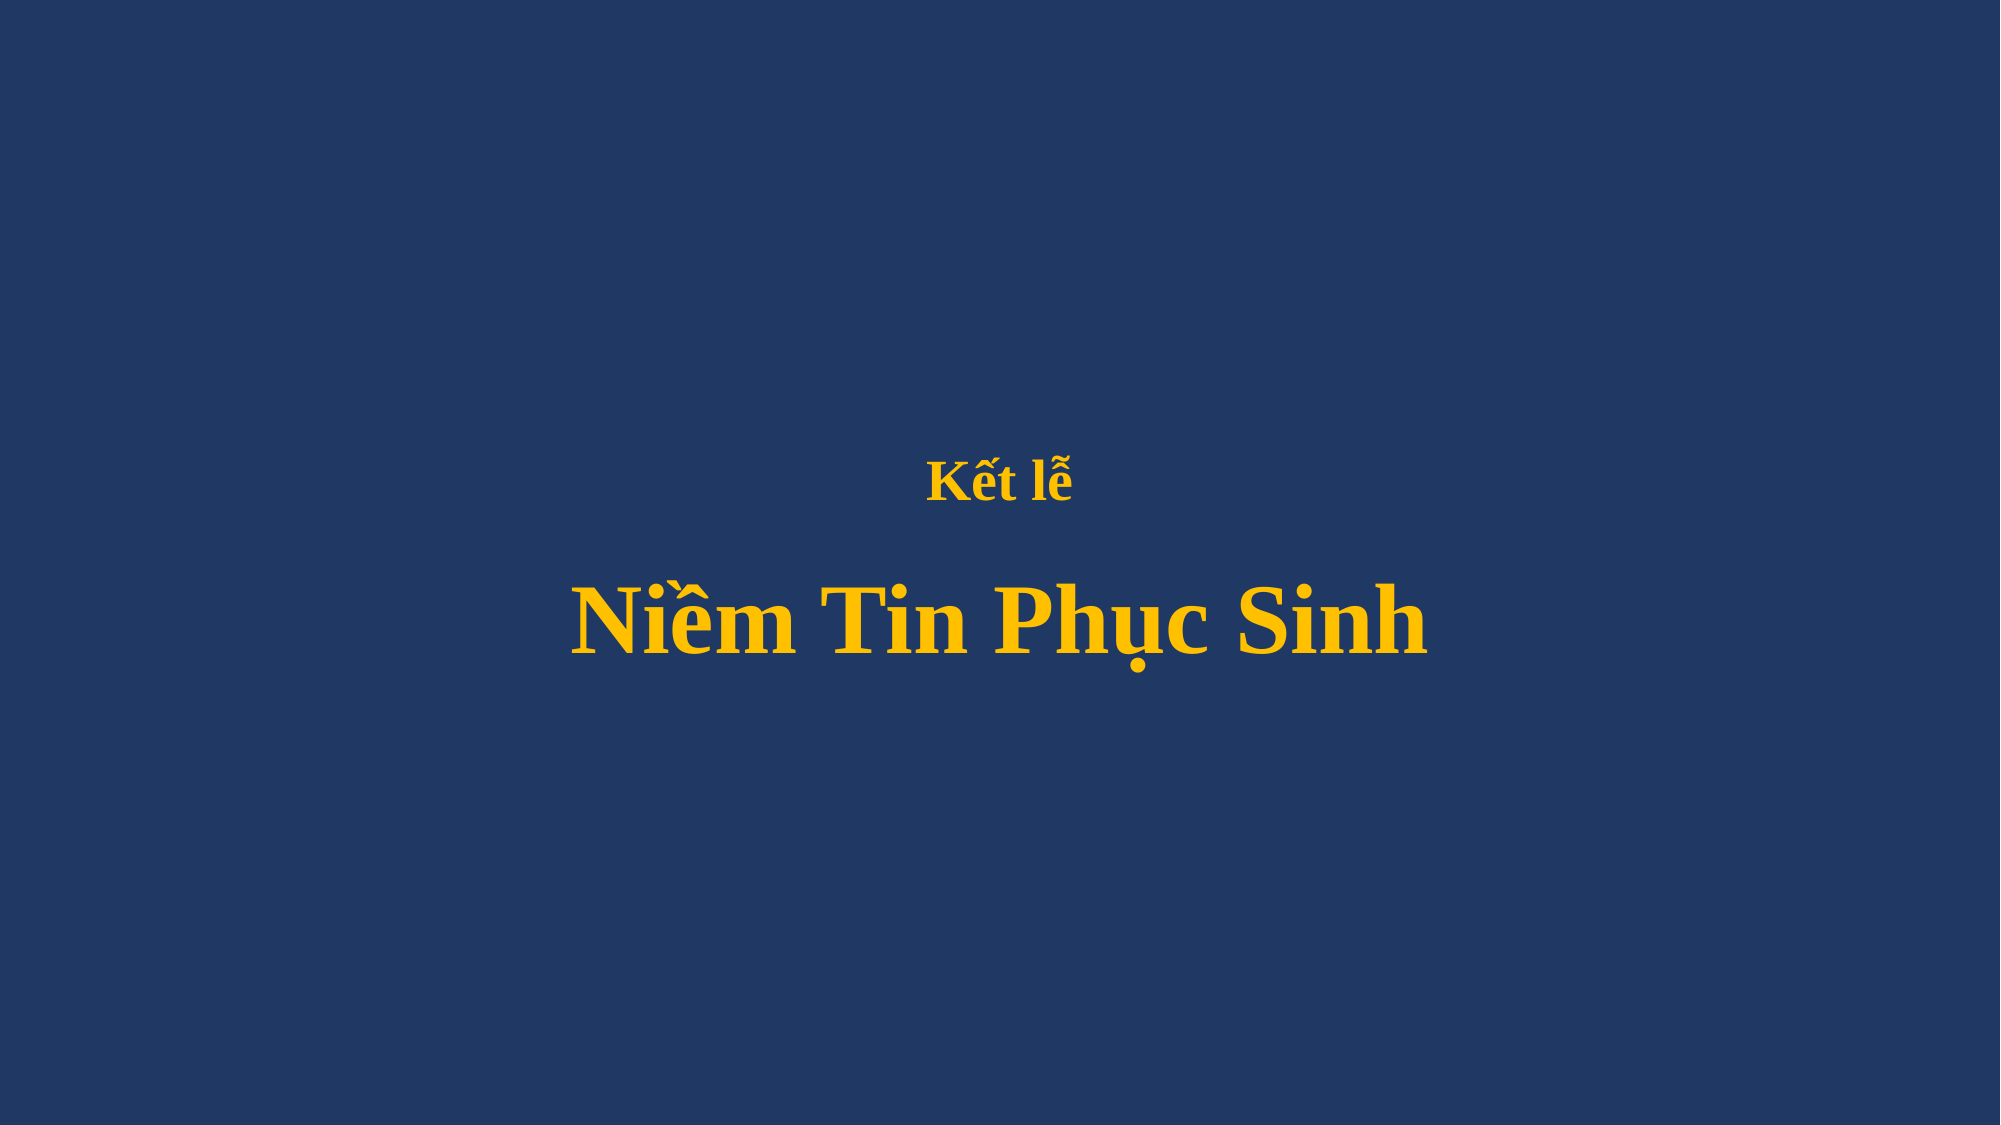

# Kết lễ Niềm Tin Phục Sinh